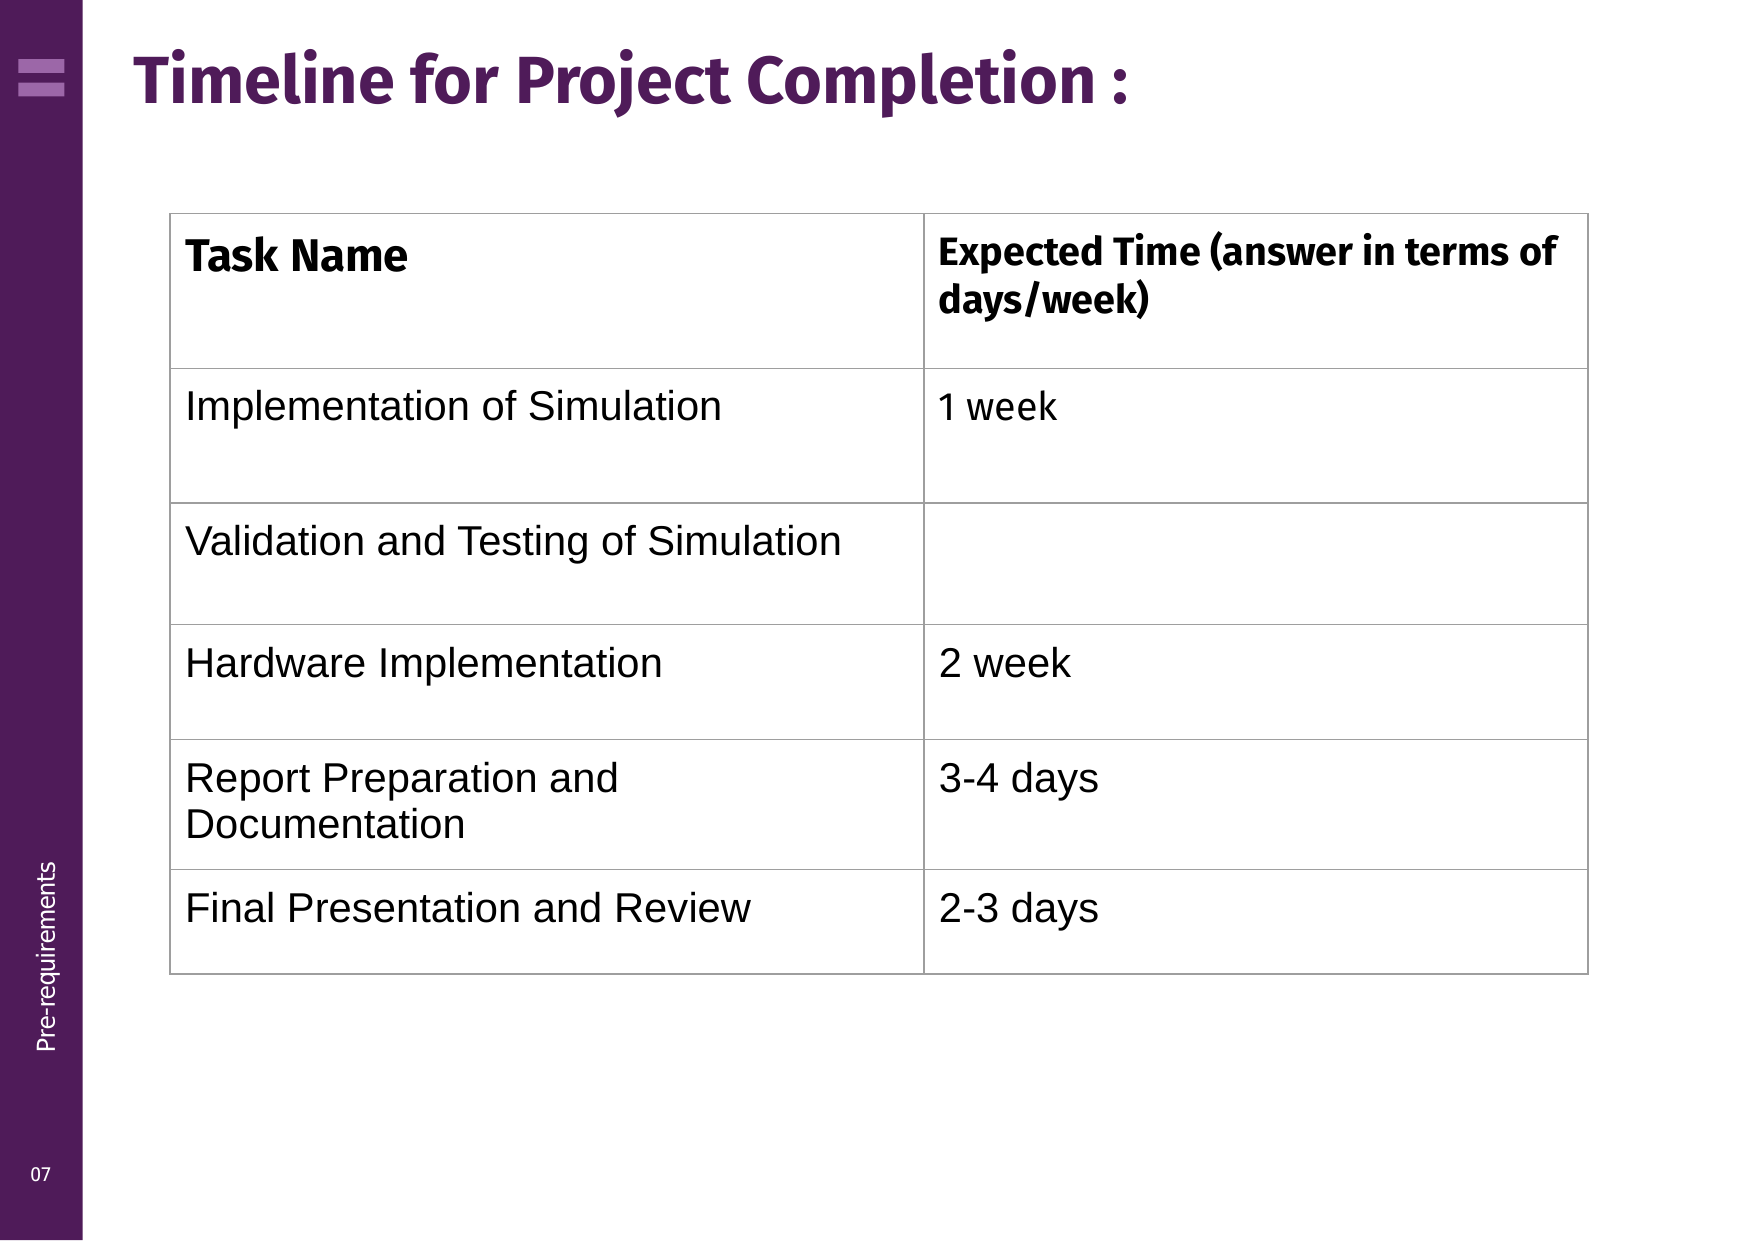

Timeline for Project Completion :

| Task Name | Expected Time (answer in terms of days/week) |
| --- | --- |
| Implementation of Simulation | 1 week |
| Validation and Testing of Simulation |  |
| Hardware Implementation | 2 week |
| Report Preparation and Documentation | 3-4 days |
| Final Presentation and Review | 2-3 days |
Pre-requirements
07